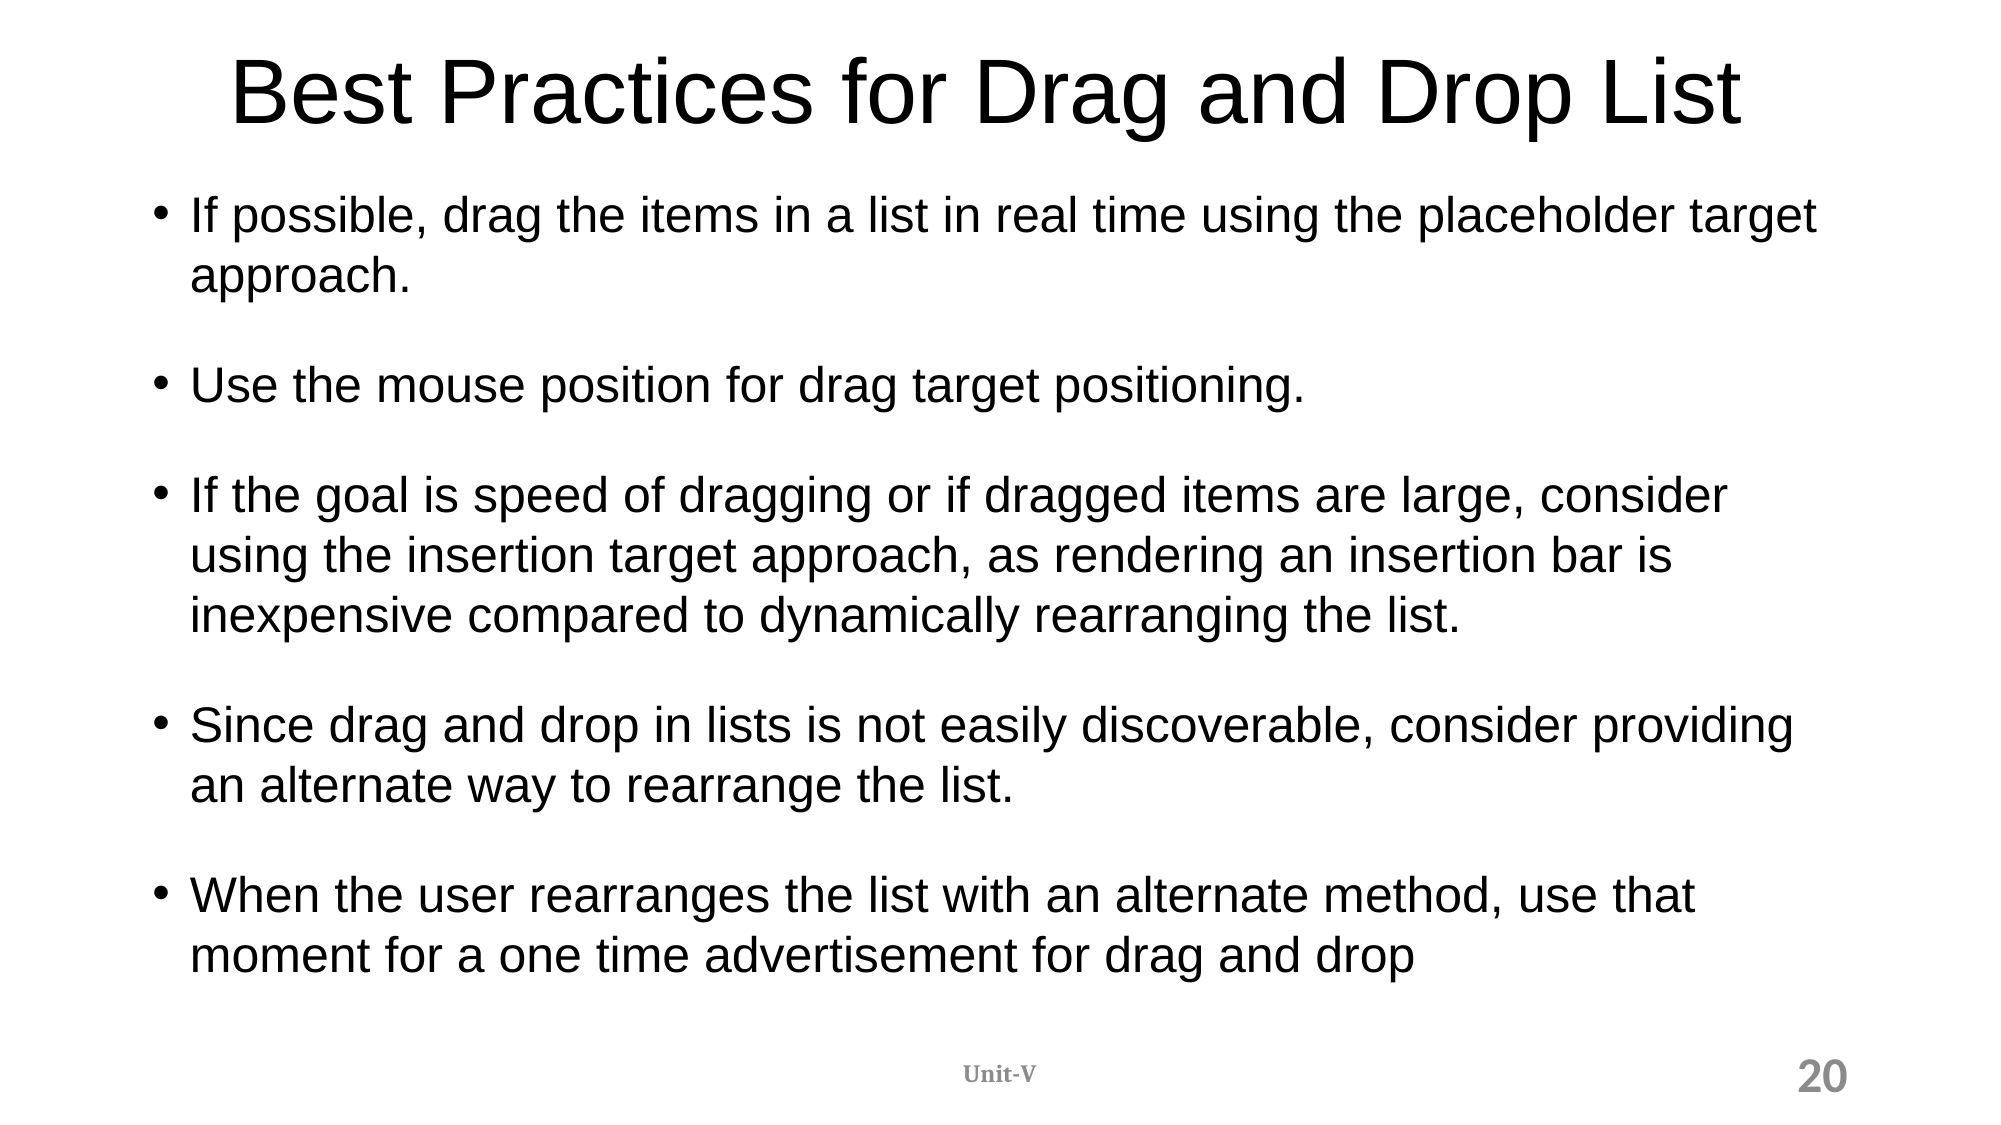

# Best Practices for Drag and Drop List
If possible, drag the items in a list in real time using the placeholder target approach.
Use the mouse position for drag target positioning.
If the goal is speed of dragging or if dragged items are large, consider using the insertion target approach, as rendering an insertion bar is inexpensive compared to dynamically rearranging the list.
Since drag and drop in lists is not easily discoverable, consider providing an alternate way to rearrange the list.
When the user rearranges the list with an alternate method, use that moment for a one time advertisement for drag and drop

Unit-V
20